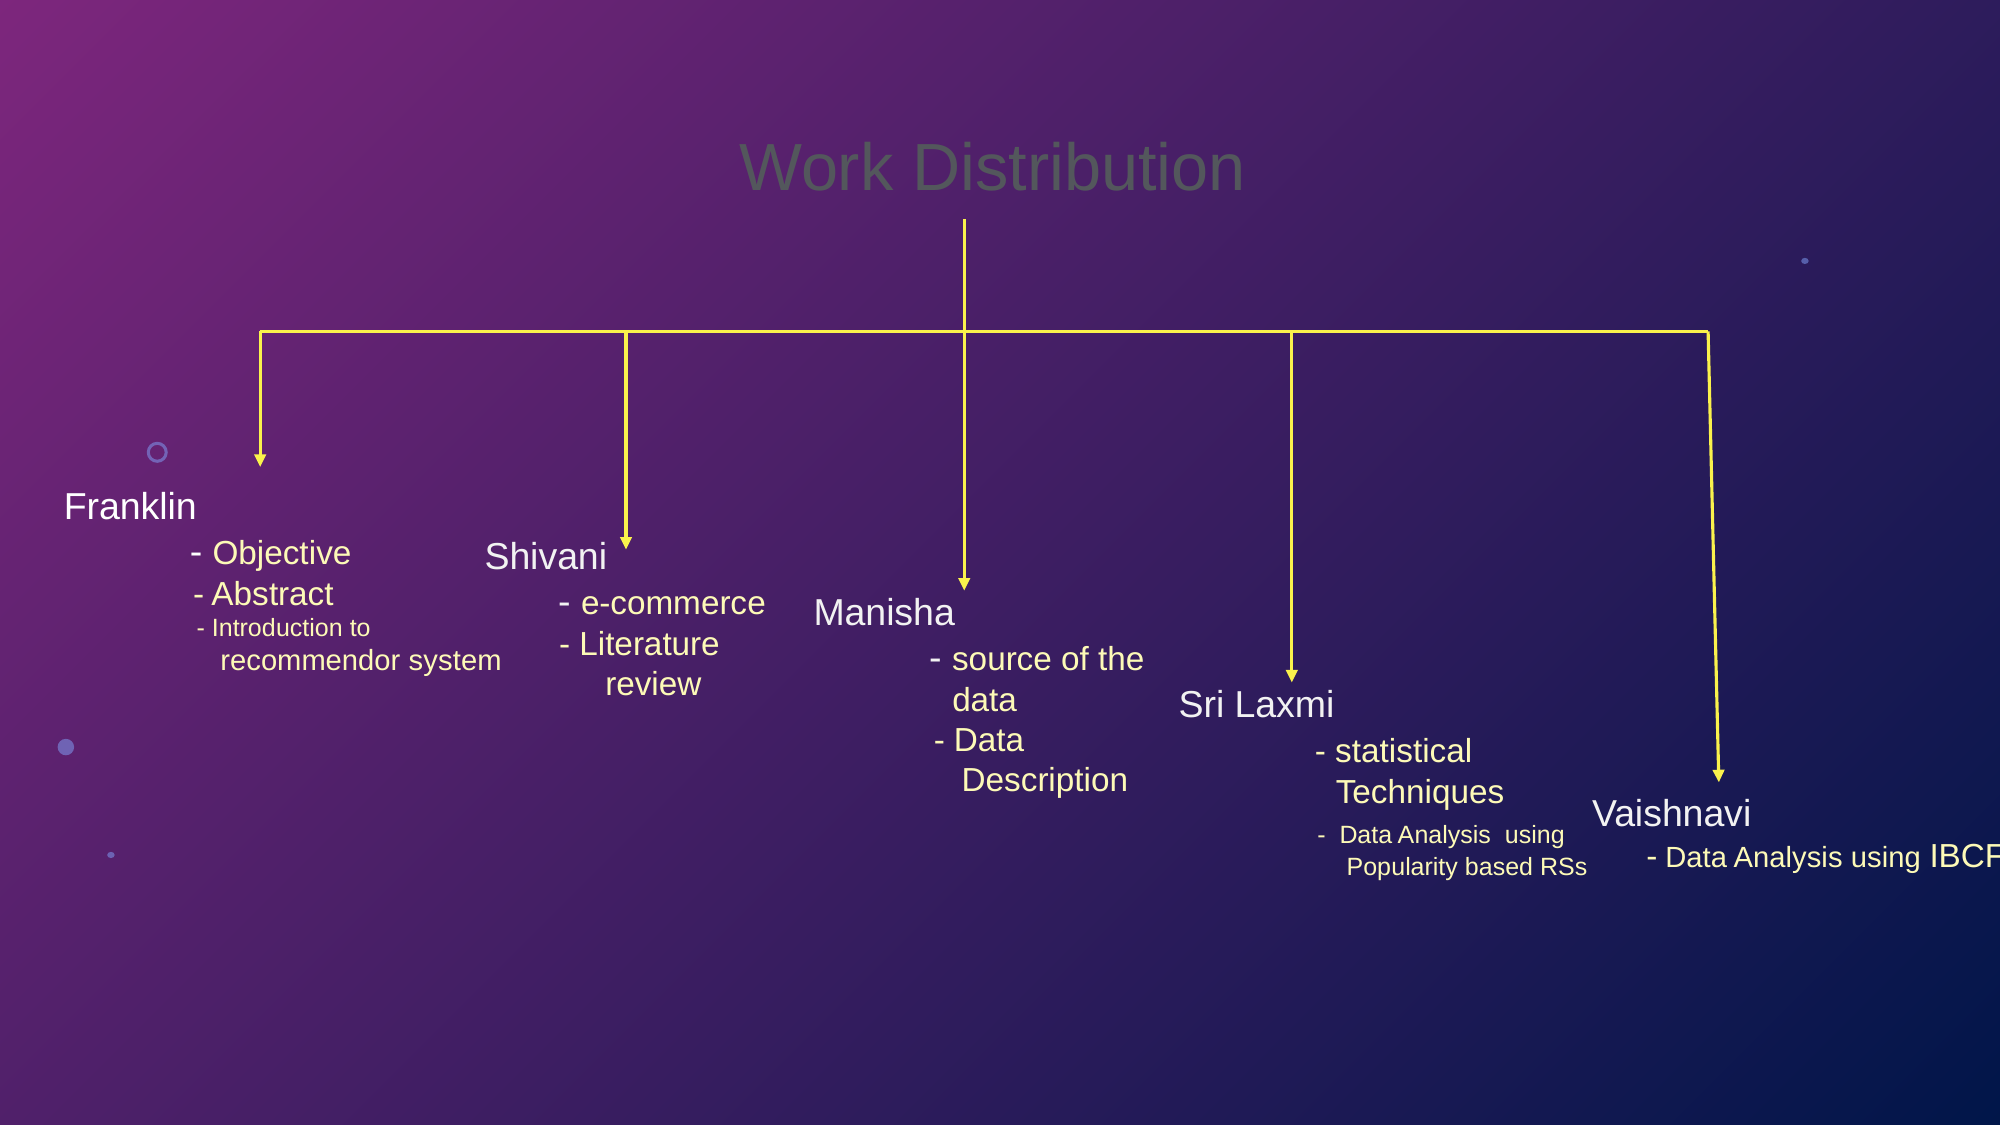

# Work Distribution
Franklin
            - Objective
              - Abstract
                   - Introduction to
                   recommendor system
       Shivani
              - e-commerce
                - Literature
                     review
Manisha
           - source of the
               data
             - Data
                Description
Sri Laxmi
             - statistical
                 Techniques
               -  Data Analysis  using
                        Popularity based RSs
 Vaishnavi
       - Data Analysis using IBCF